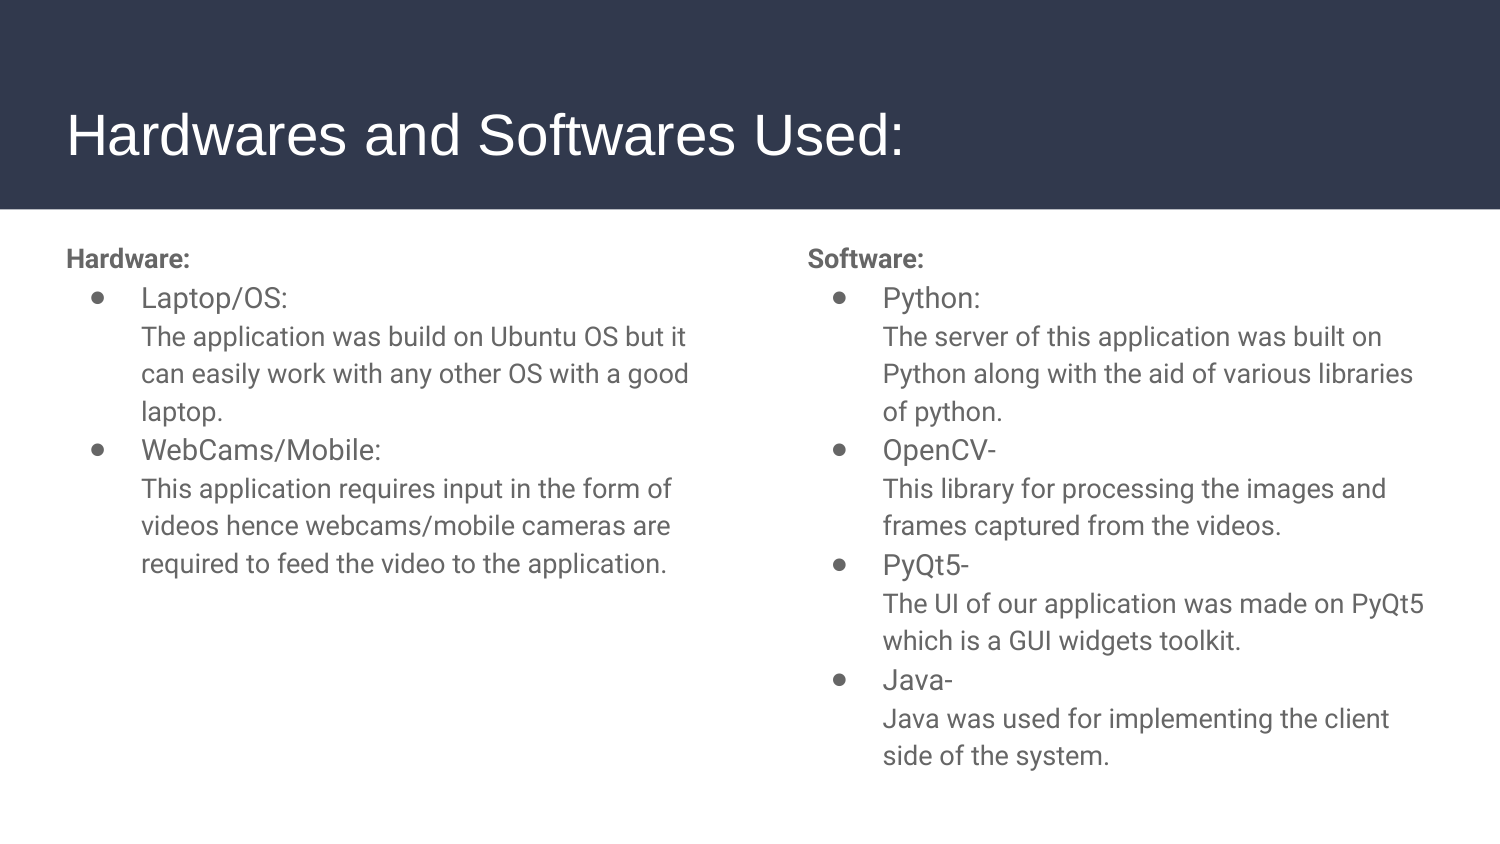

# Hardwares and Softwares Used:
Hardware:
Laptop/OS:
The application was build on Ubuntu OS but it can easily work with any other OS with a good laptop.
WebCams/Mobile:
This application requires input in the form of videos hence webcams/mobile cameras are required to feed the video to the application.

Software:
Python:
The server of this application was built on Python along with the aid of various libraries of python.
OpenCV-
This library for processing the images and frames captured from the videos.
PyQt5-
The UI of our application was made on PyQt5 which is a GUI widgets toolkit.
Java-
Java was used for implementing the client side of the system.